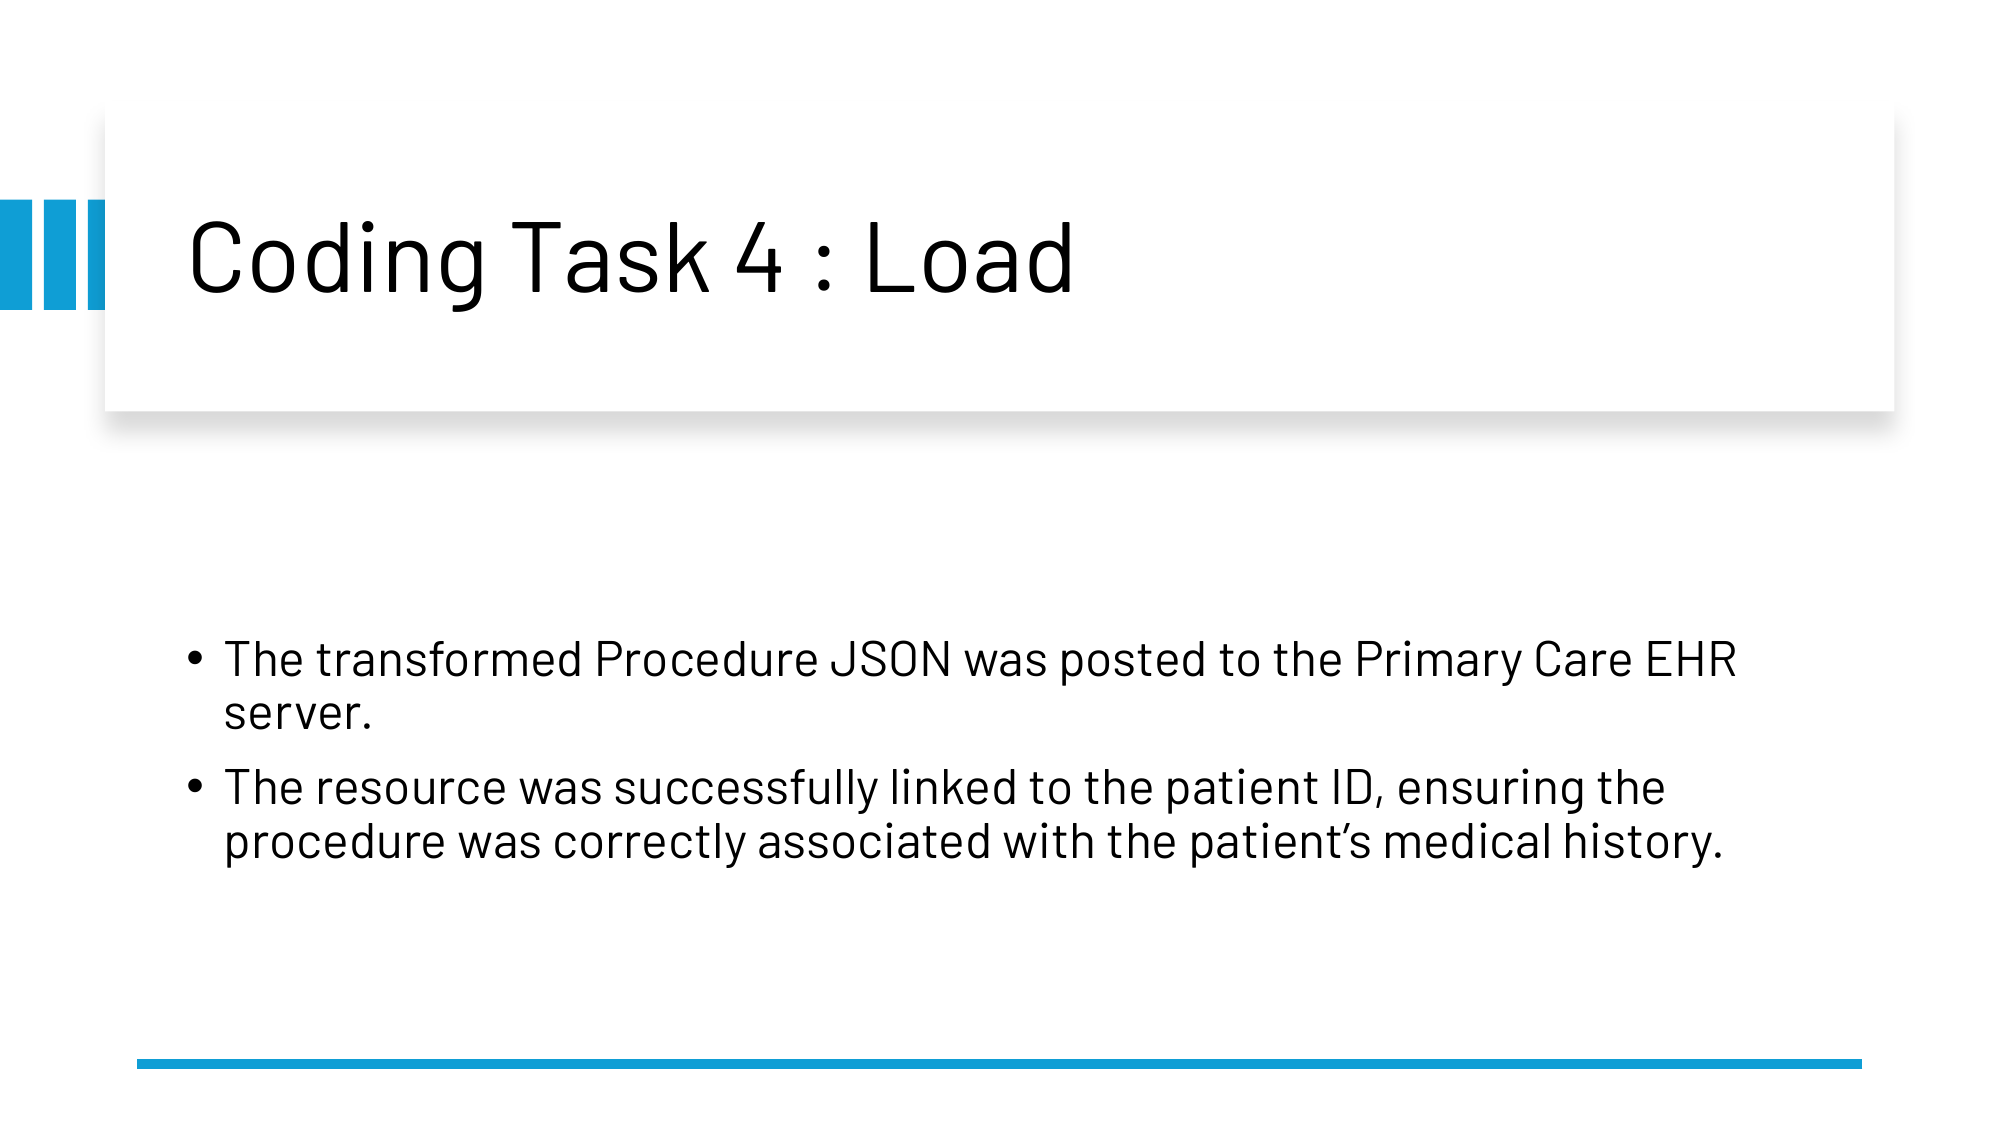

# Coding Task 4 : Load

The transformed Procedure JSON was posted to the Primary Care EHR server.
The resource was successfully linked to the patient ID, ensuring the procedure was correctly associated with the patient’s medical history.